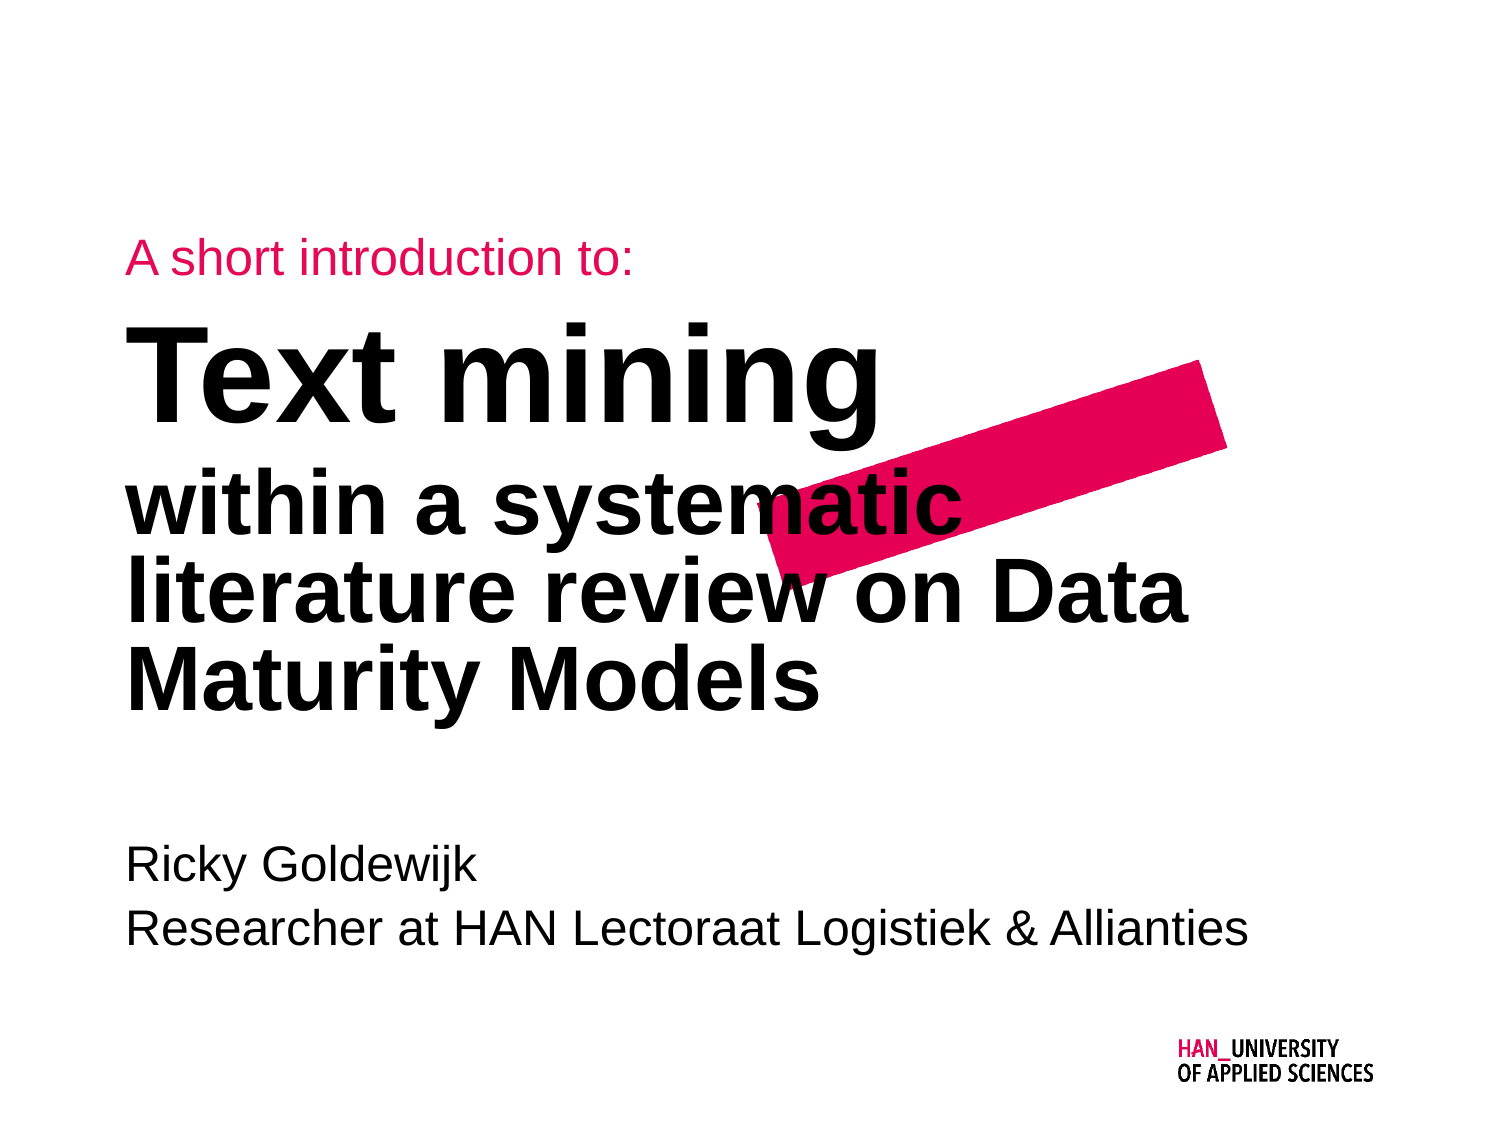

A short introduction to:
Text mining
within a systematic literature review on Data Maturity Models
Ricky Goldewijk
Researcher at HAN Lectoraat Logistiek & Allianties